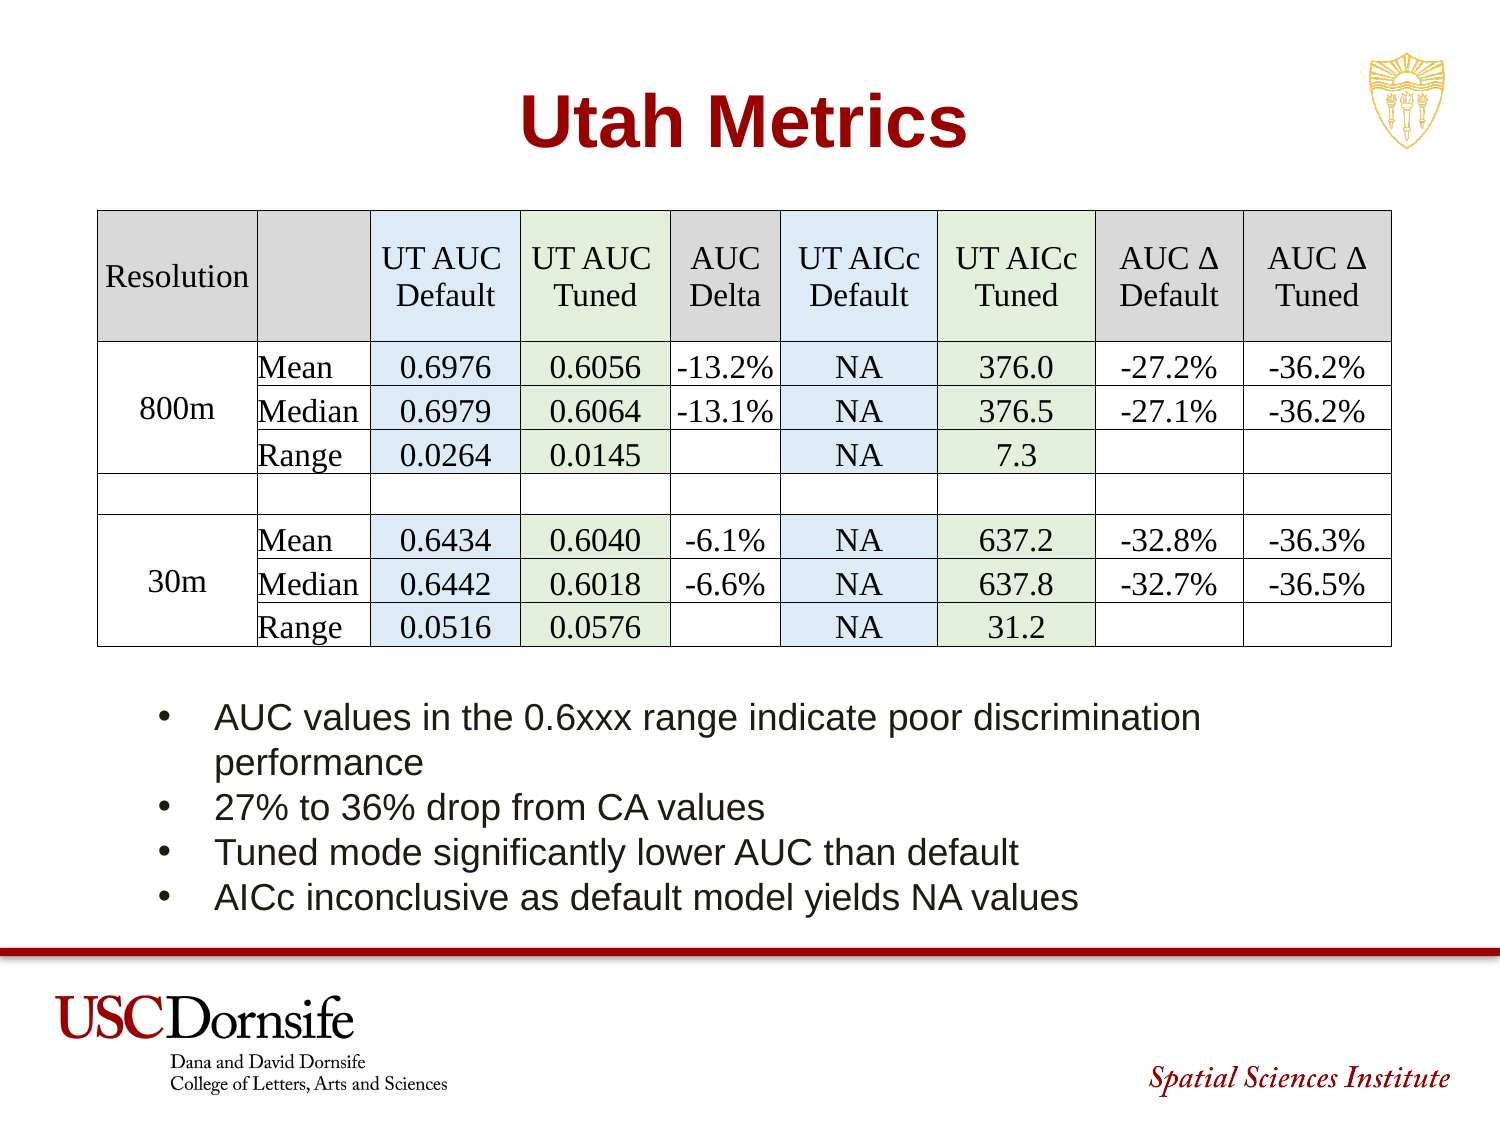

Utah Metrics
| Resolution |  | UT AUC Default | UT AUC Tuned | AUC Delta | UT AICc Default | UT AICc Tuned | AUC Δ Default | AUC Δ Tuned |
| --- | --- | --- | --- | --- | --- | --- | --- | --- |
| 800m | Mean | 0.6976 | 0.6056 | -13.2% | NA | 376.0 | -27.2% | -36.2% |
|  | Median | 0.6979 | 0.6064 | -13.1% | NA | 376.5 | -27.1% | -36.2% |
|  | Range | 0.0264 | 0.0145 |  | NA | 7.3 |  |  |
|  |  |  |  |  |  |  |  |  |
| 30m | Mean | 0.6434 | 0.6040 | -6.1% | NA | 637.2 | -32.8% | -36.3% |
|  | Median | 0.6442 | 0.6018 | -6.6% | NA | 637.8 | -32.7% | -36.5% |
|  | Range | 0.0516 | 0.0576 |  | NA | 31.2 |  |  |
AUC values in the 0.6xxx range indicate poor discrimination performance
27% to 36% drop from CA values
Tuned mode significantly lower AUC than default
AICc inconclusive as default model yields NA values